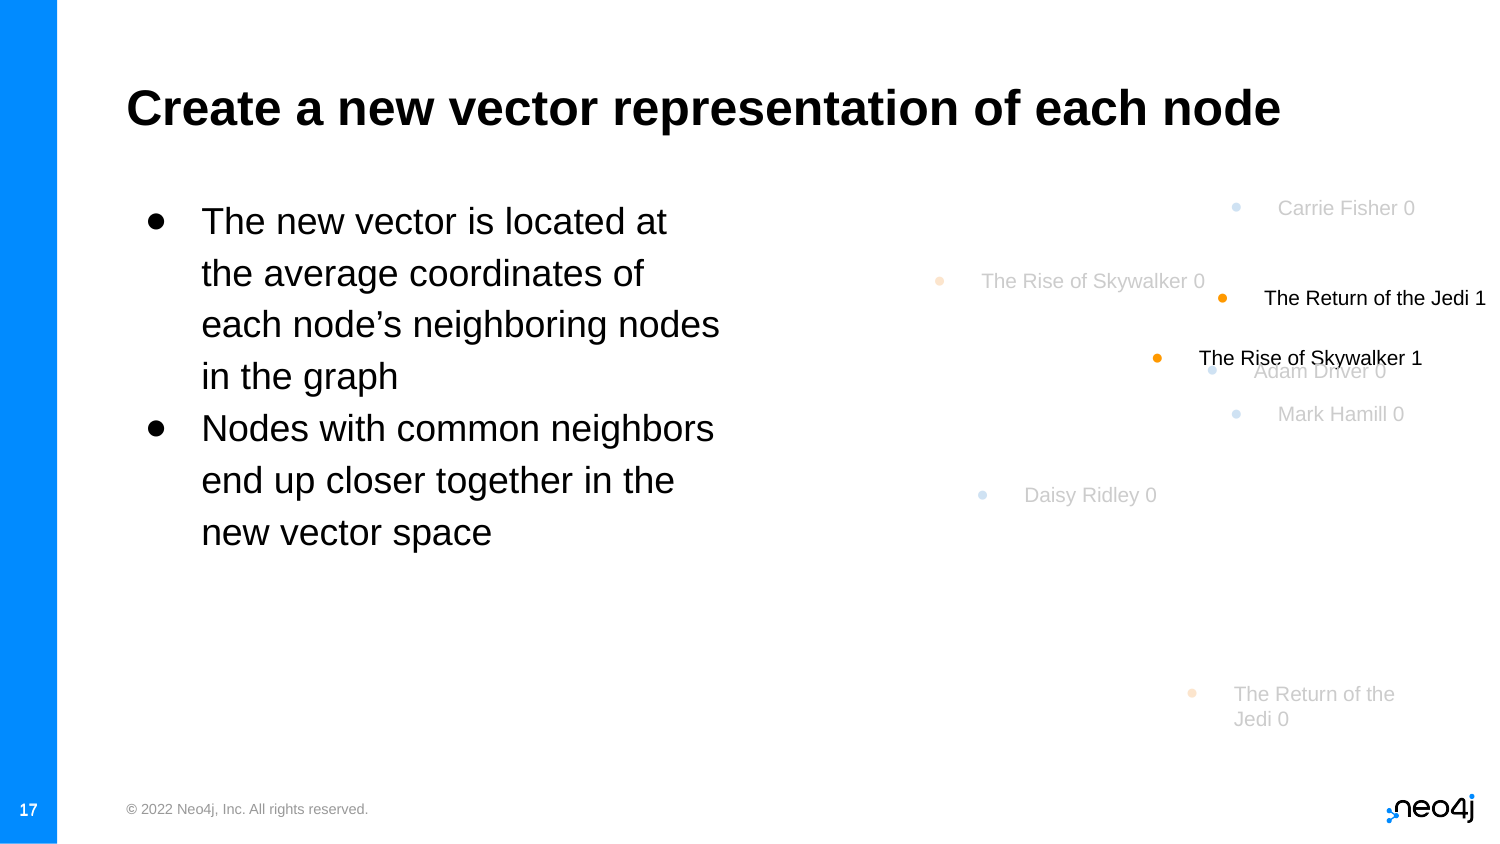

# Create a new vector representation of each node
The new vector is located at the average coordinates of each node’s neighboring nodes in the graph
Nodes with common neighbors end up closer together in the new vector space
Carrie Fisher 0
The Rise of Skywalker 0
The Return of the Jedi 1
The Rise of Skywalker 1
Adam Driver 0
Mark Hamill 0
Daisy Ridley 0
The Return of the Jedi 0
17
17